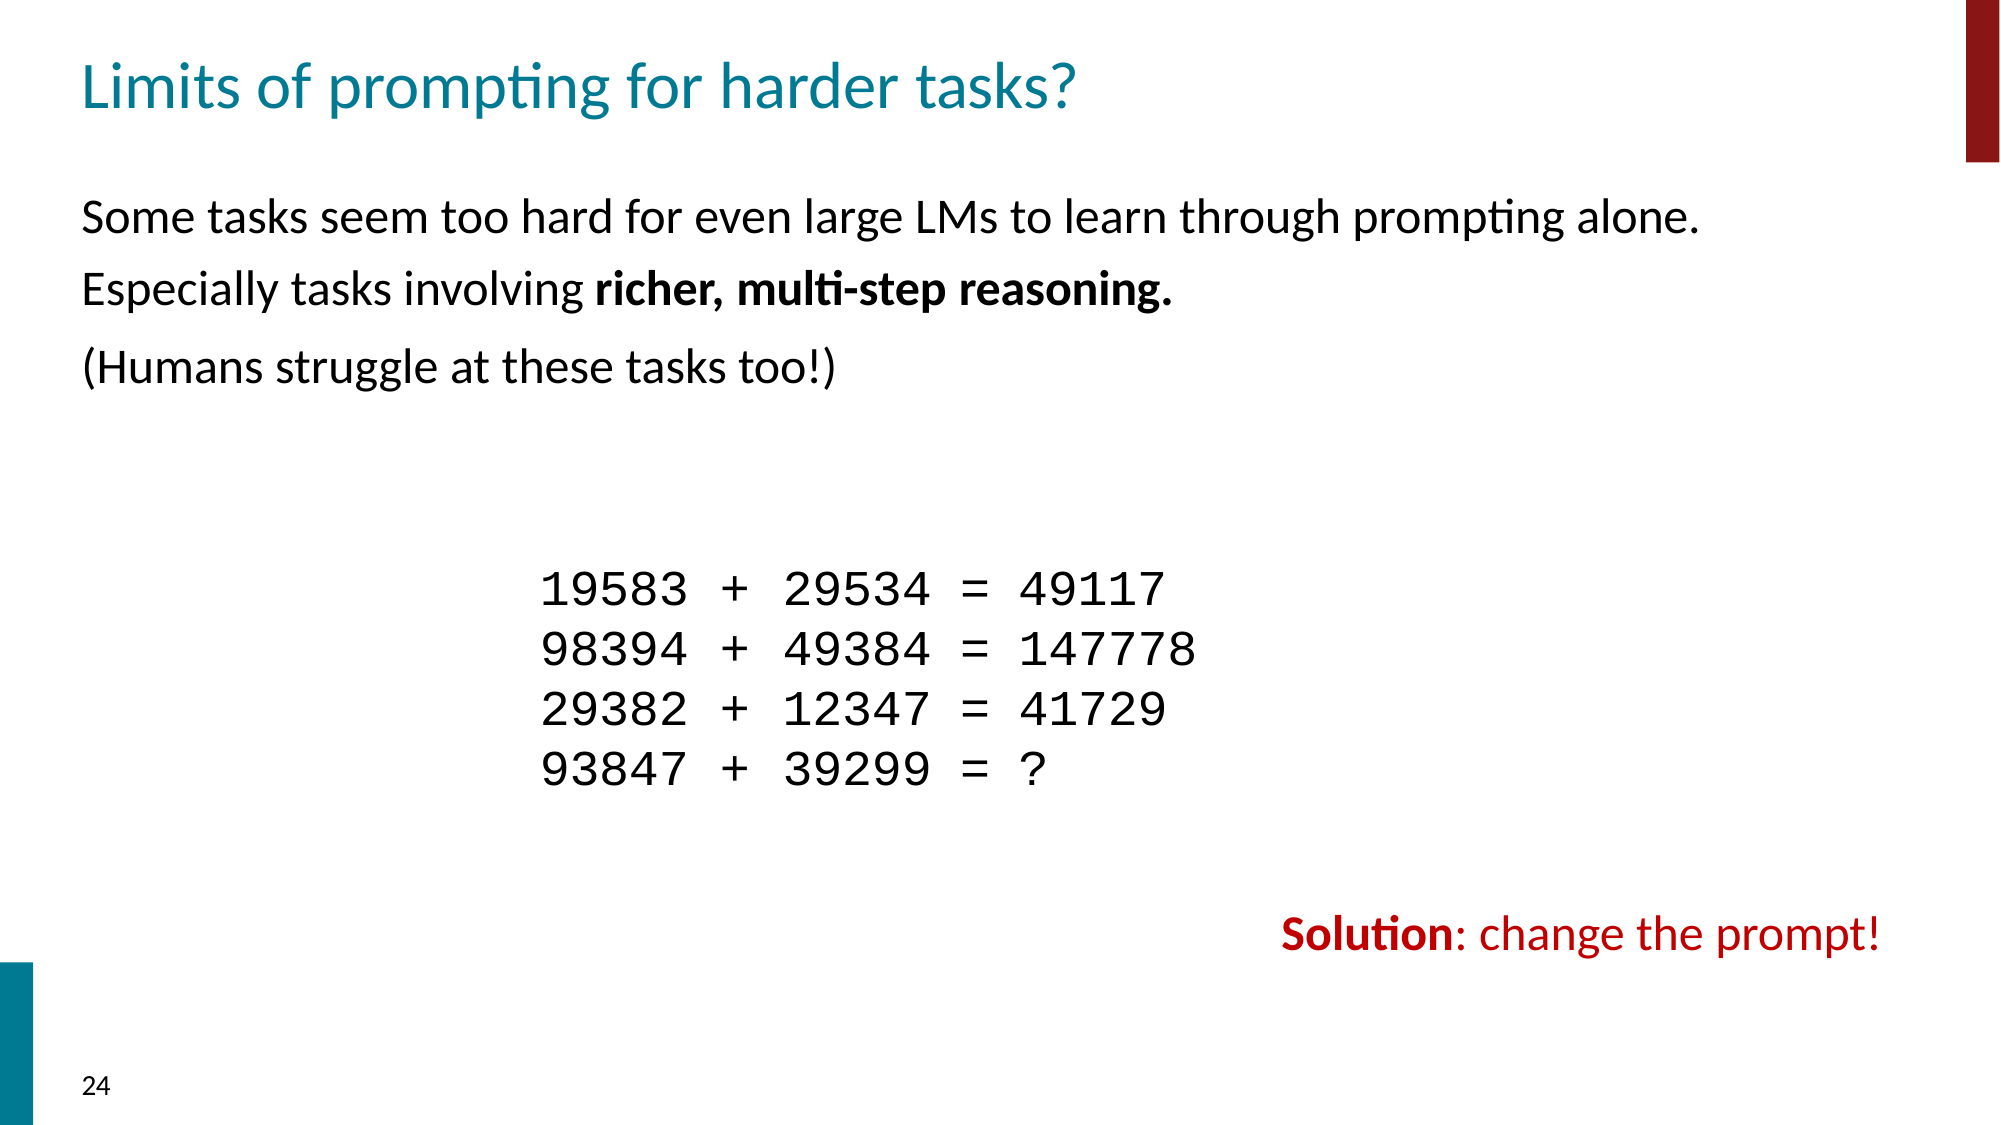

# Limits of prompting for harder tasks?
Some tasks seem too hard for even large LMs to learn through prompting alone. Especially tasks involving richer, multi-step reasoning.
(Humans struggle at these tasks too!)
| 19583 | + | 29534 | = | 49117 |
| --- | --- | --- | --- | --- |
| 98394 | + | 49384 | = | 147778 |
| 29382 | + | 12347 | = | 41729 |
| 93847 | + | 39299 | = | ? |
|  |  |  |  | Solution: change the prompt! |
24